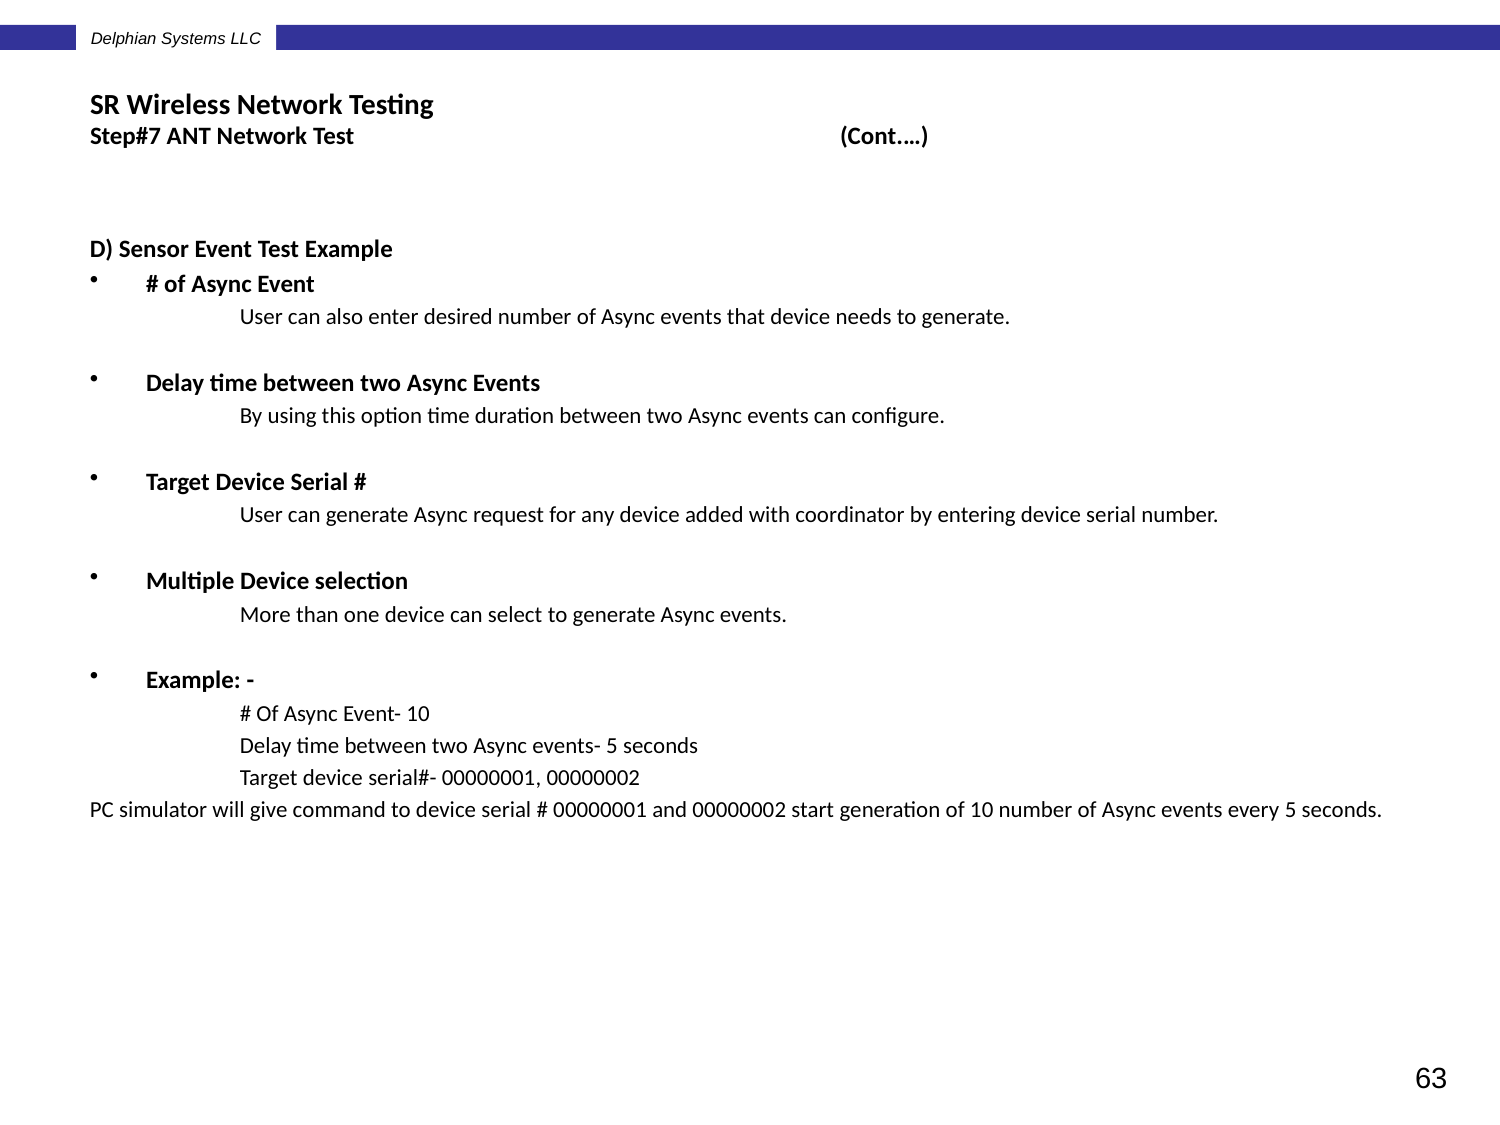

# SR Wireless Network Testing Step#7 ANT Network Test 				(Cont.…)
D) Sensor Event Test Example
# of Async Event
	User can also enter desired number of Async events that device needs to generate.

Delay time between two Async Events
	By using this option time duration between two Async events can configure.

Target Device Serial #
	User can generate Async request for any device added with coordinator by entering device serial number.

Multiple Device selection
	More than one device can select to generate Async events.

Example: -
	# Of Async Event- 10
	Delay time between two Async events- 5 seconds
	Target device serial#- 00000001, 00000002
PC simulator will give command to device serial # 00000001 and 00000002 start generation of 10 number of Async events every 5 seconds.

63